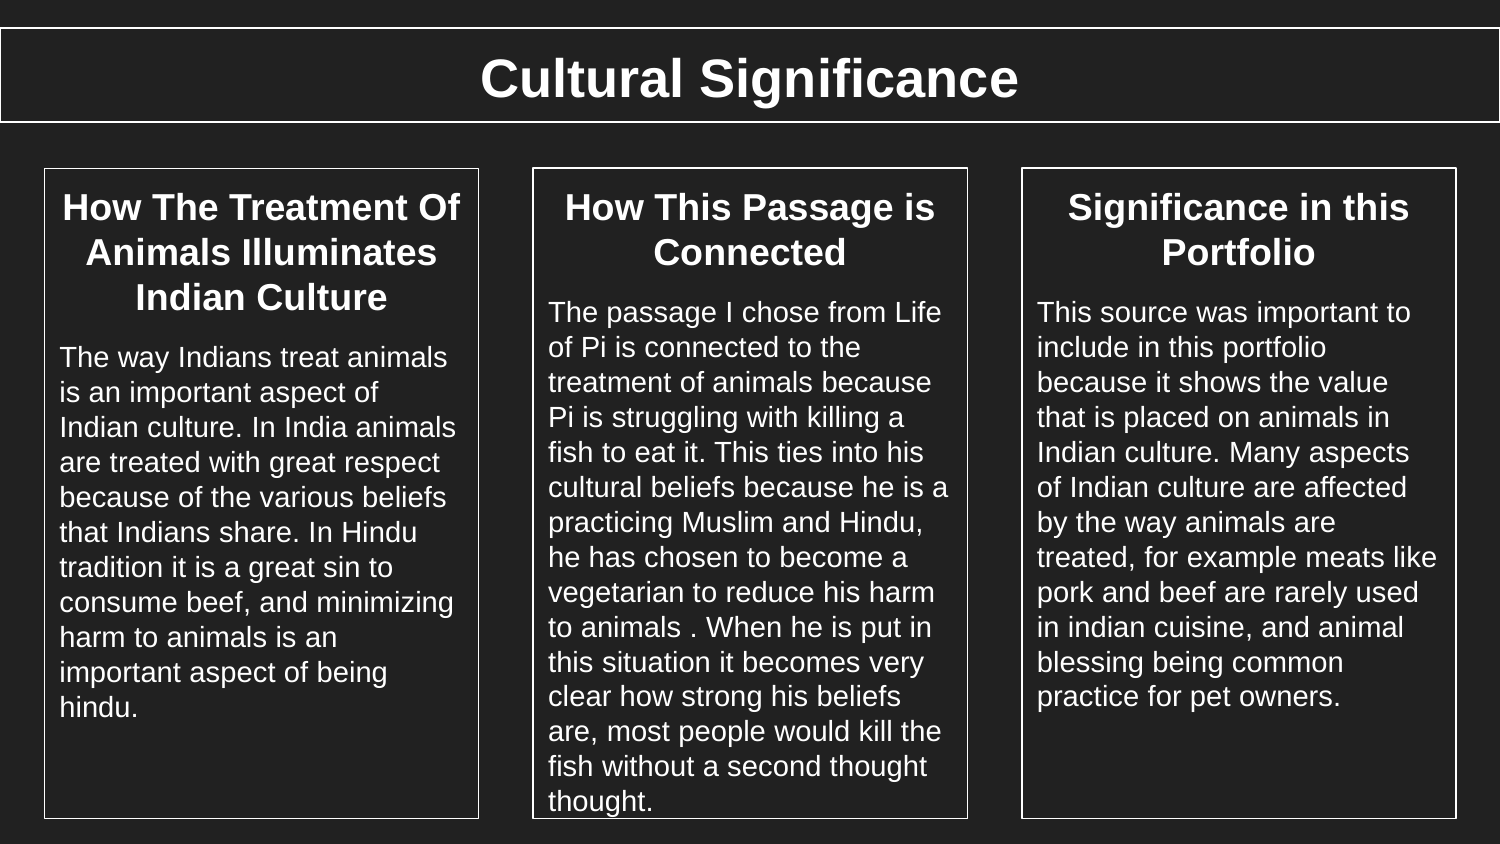

# Cultural Significance
How The Treatment Of Animals Illuminates Indian Culture

The way Indians treat animals is an important aspect of Indian culture. In India animals are treated with great respect because of the various beliefs that Indians share. In Hindu tradition it is a great sin to consume beef, and minimizing harm to animals is an important aspect of being hindu.
How This Passage is Connected

The passage I chose from Life of Pi is connected to the treatment of animals because Pi is struggling with killing a fish to eat it. This ties into his cultural beliefs because he is a practicing Muslim and Hindu, he has chosen to become a vegetarian to reduce his harm to animals . When he is put in this situation it becomes very clear how strong his beliefs are, most people would kill the fish without a second thought thought.
Significance in this Portfolio

This source was important to include in this portfolio because it shows the value that is placed on animals in Indian culture. Many aspects of Indian culture are affected by the way animals are treated, for example meats like pork and beef are rarely used in indian cuisine, and animal blessing being common practice for pet owners.